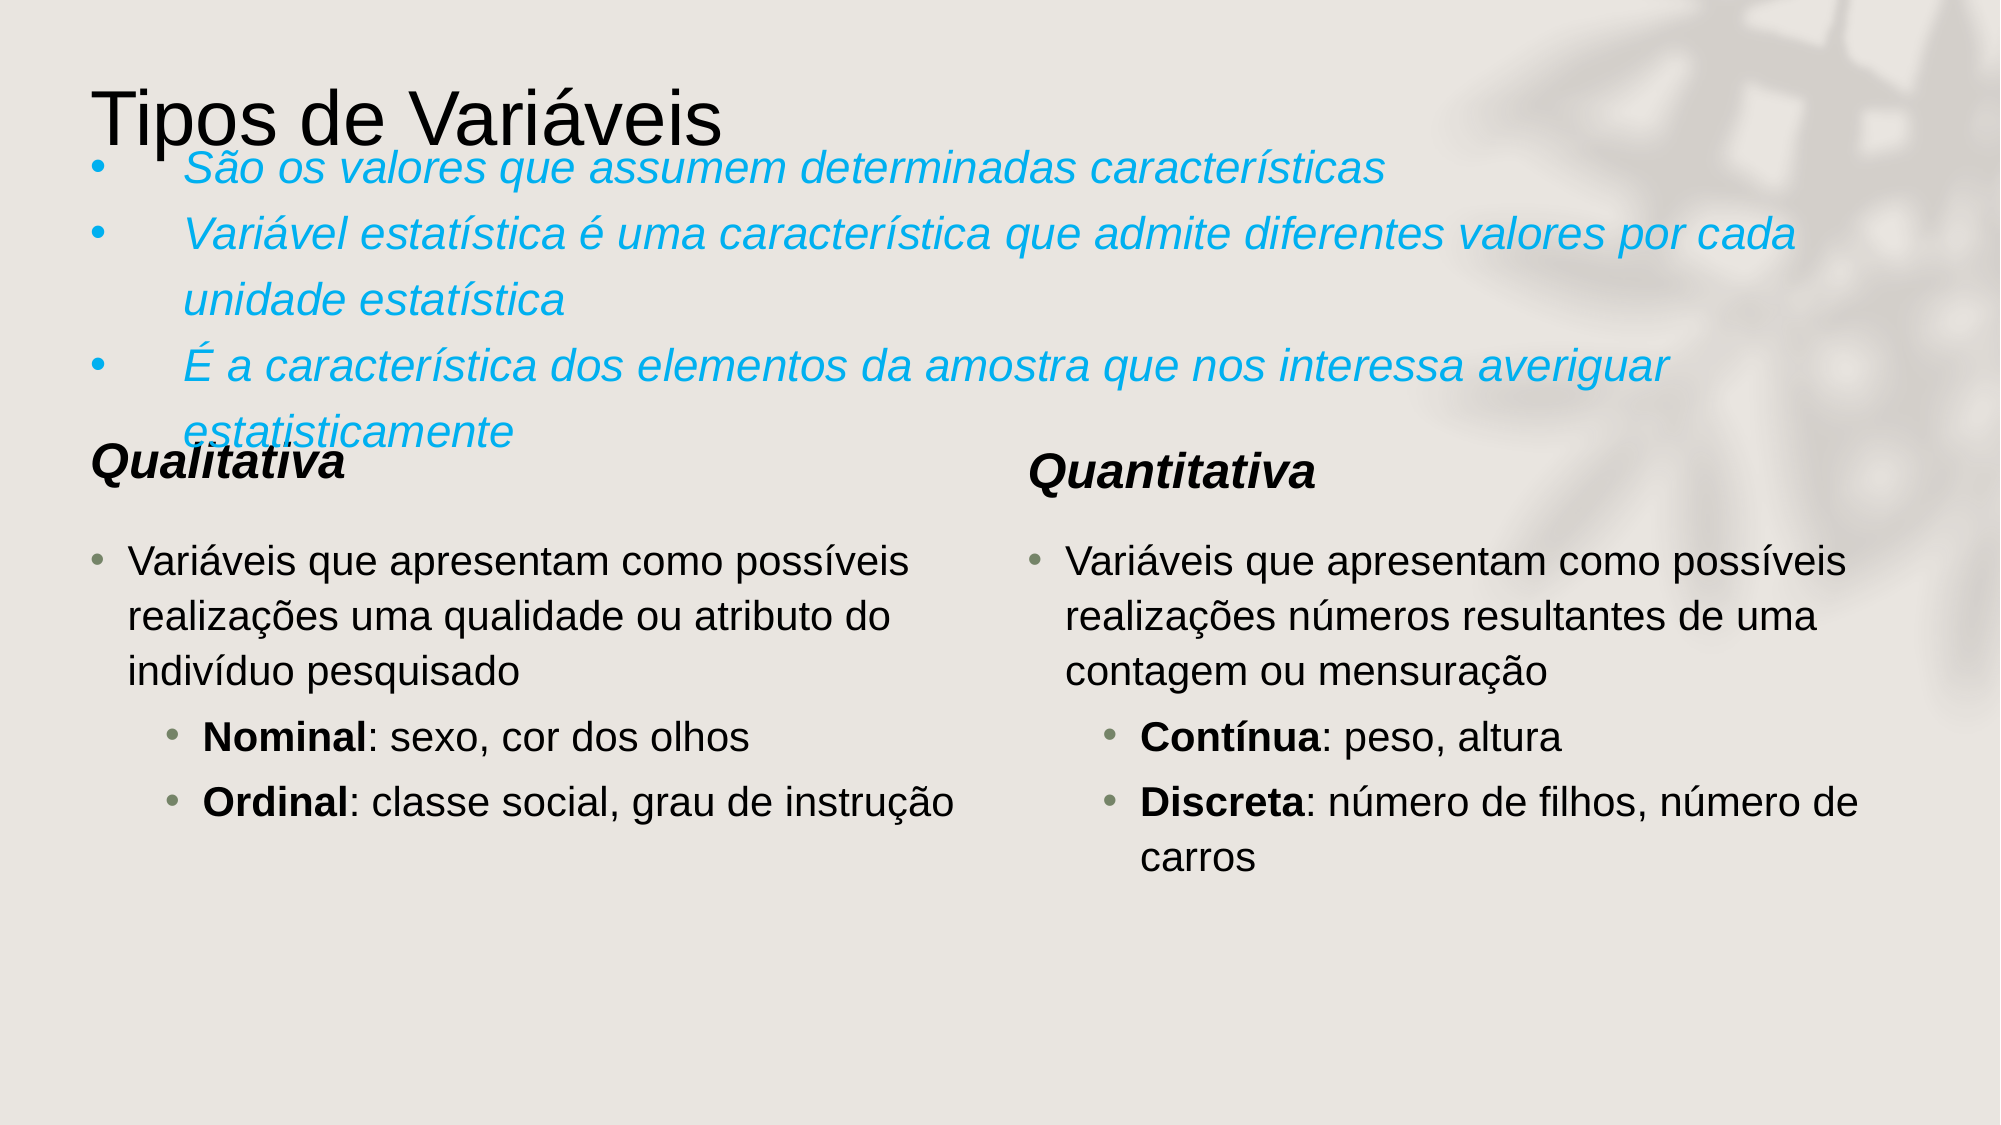

# Tipos de Variáveis
São os valores que assumem determinadas características
Variável estatística é uma característica que admite diferentes valores por cada unidade estatística
É a característica dos elementos da amostra que nos interessa averiguar estatisticamente
Qualitativa
Quantitativa
Variáveis que apresentam como possíveis realizações uma qualidade ou atributo do indivíduo pesquisado
Nominal: sexo, cor dos olhos
Ordinal: classe social, grau de instrução

Variáveis que apresentam como possíveis realizações números resultantes de uma contagem ou mensuração
Contínua: peso, altura
Discreta: número de filhos, número de carros